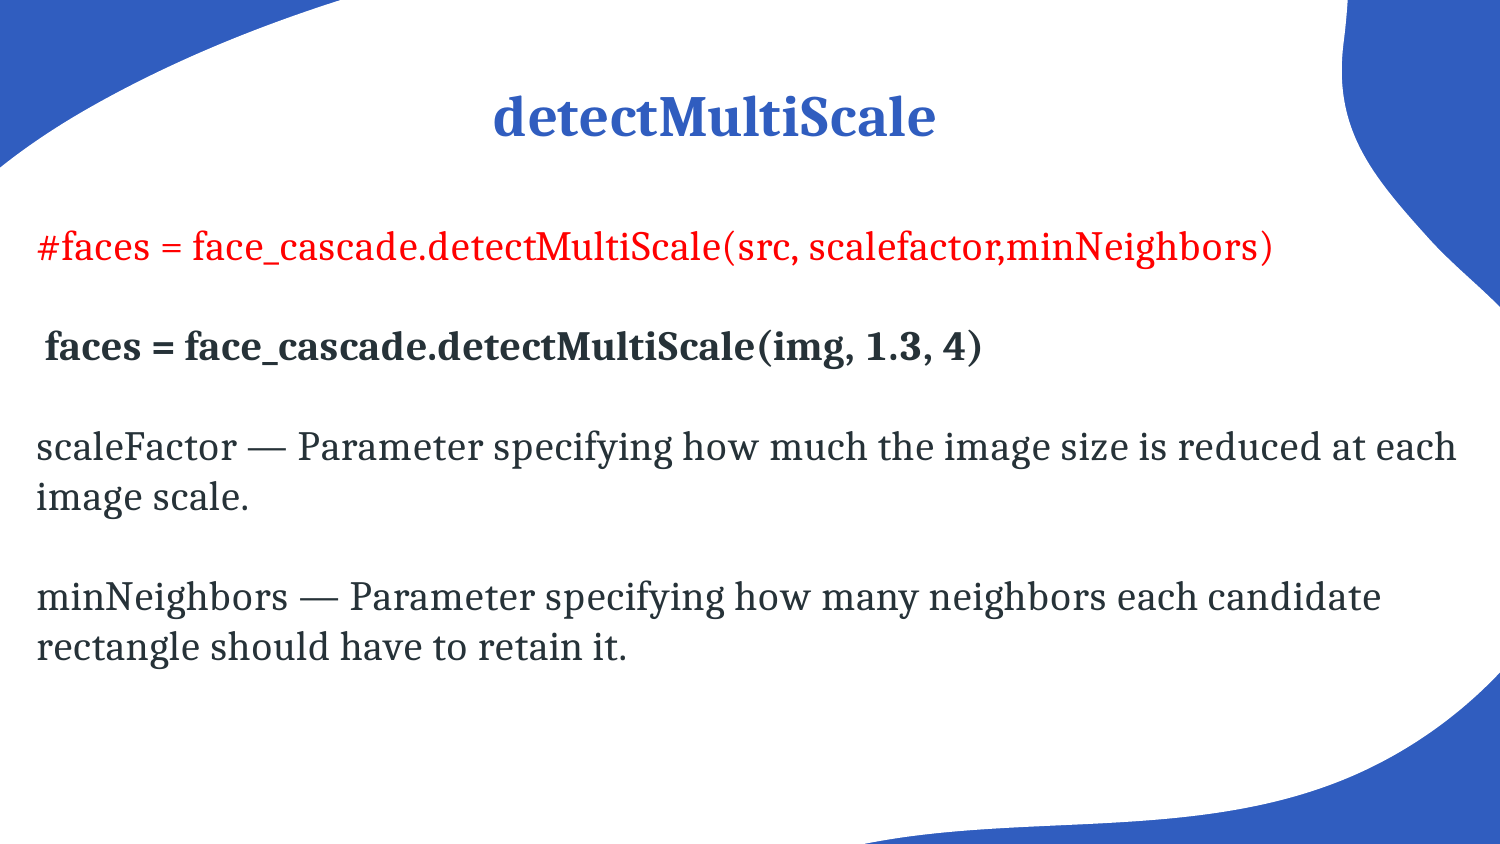

# detectMultiScale
#faces = face_cascade.detectMultiScale(src, scalefactor,minNeighbors)

 faces = face_cascade.detectMultiScale(img, 1.3, 4)

scaleFactor — Parameter specifying how much the image size is reduced at each image scale.

minNeighbors — Parameter specifying how many neighbors each candidate
rectangle should have to retain it.